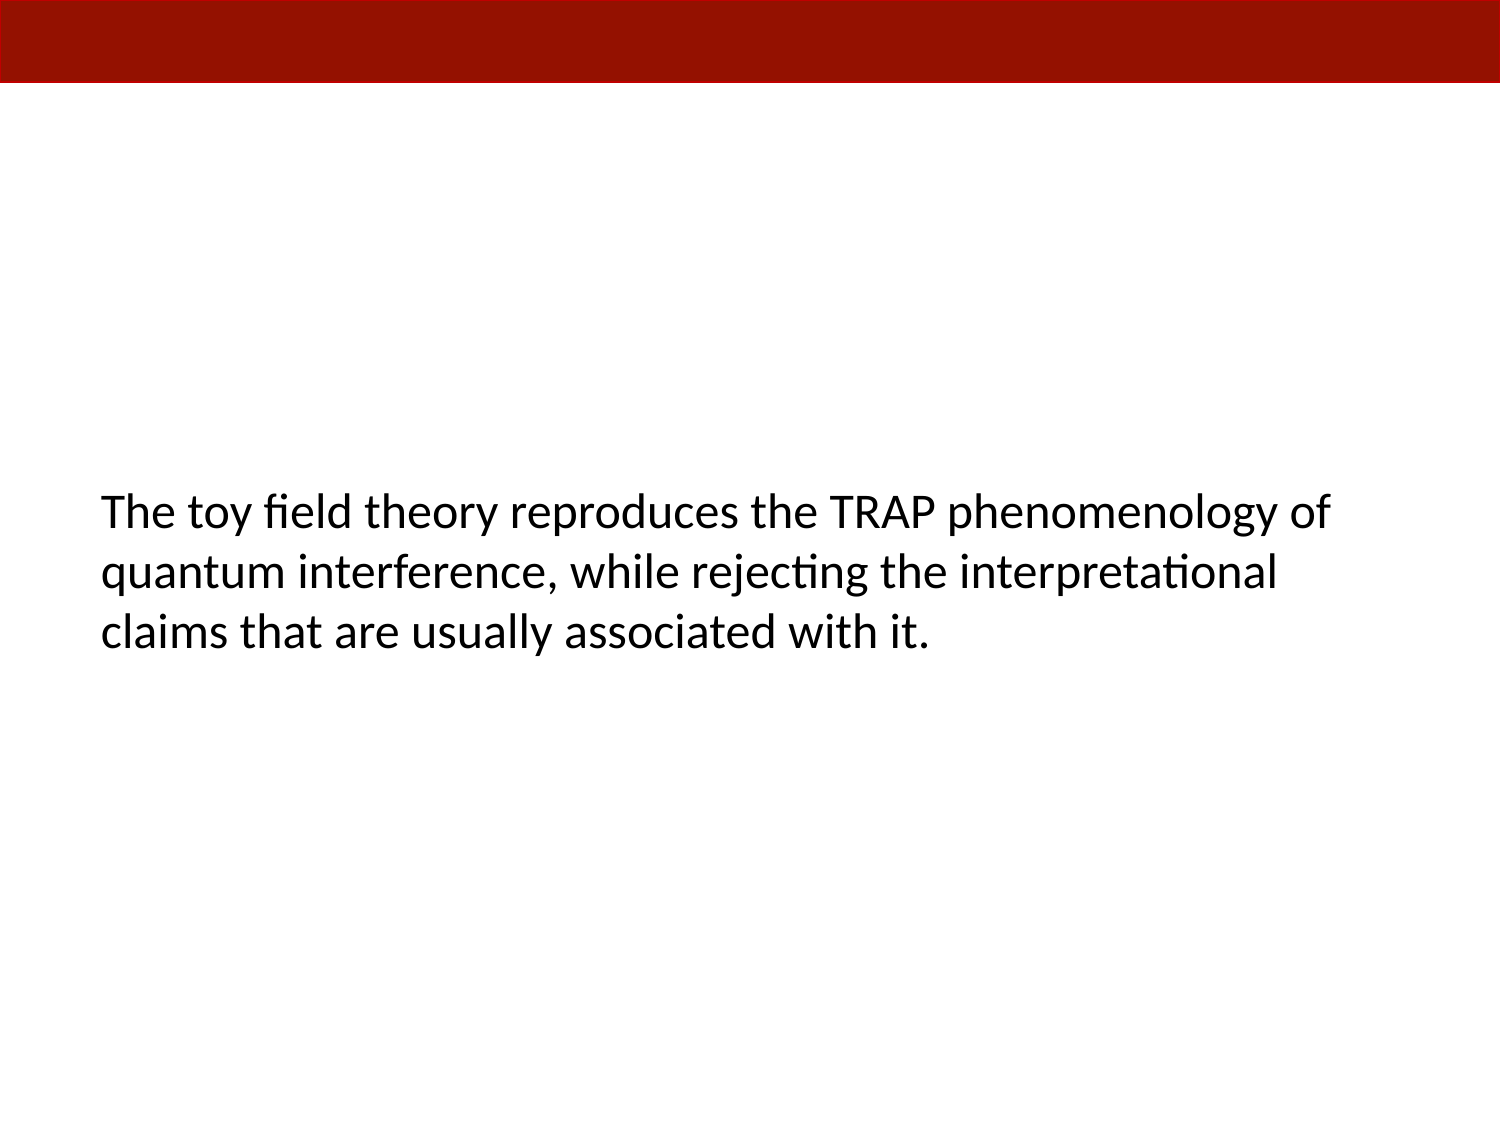

The toy field theory reproduces the TRAP phenomenology of quantum interference, while rejecting the interpretational claims that are usually associated with it.